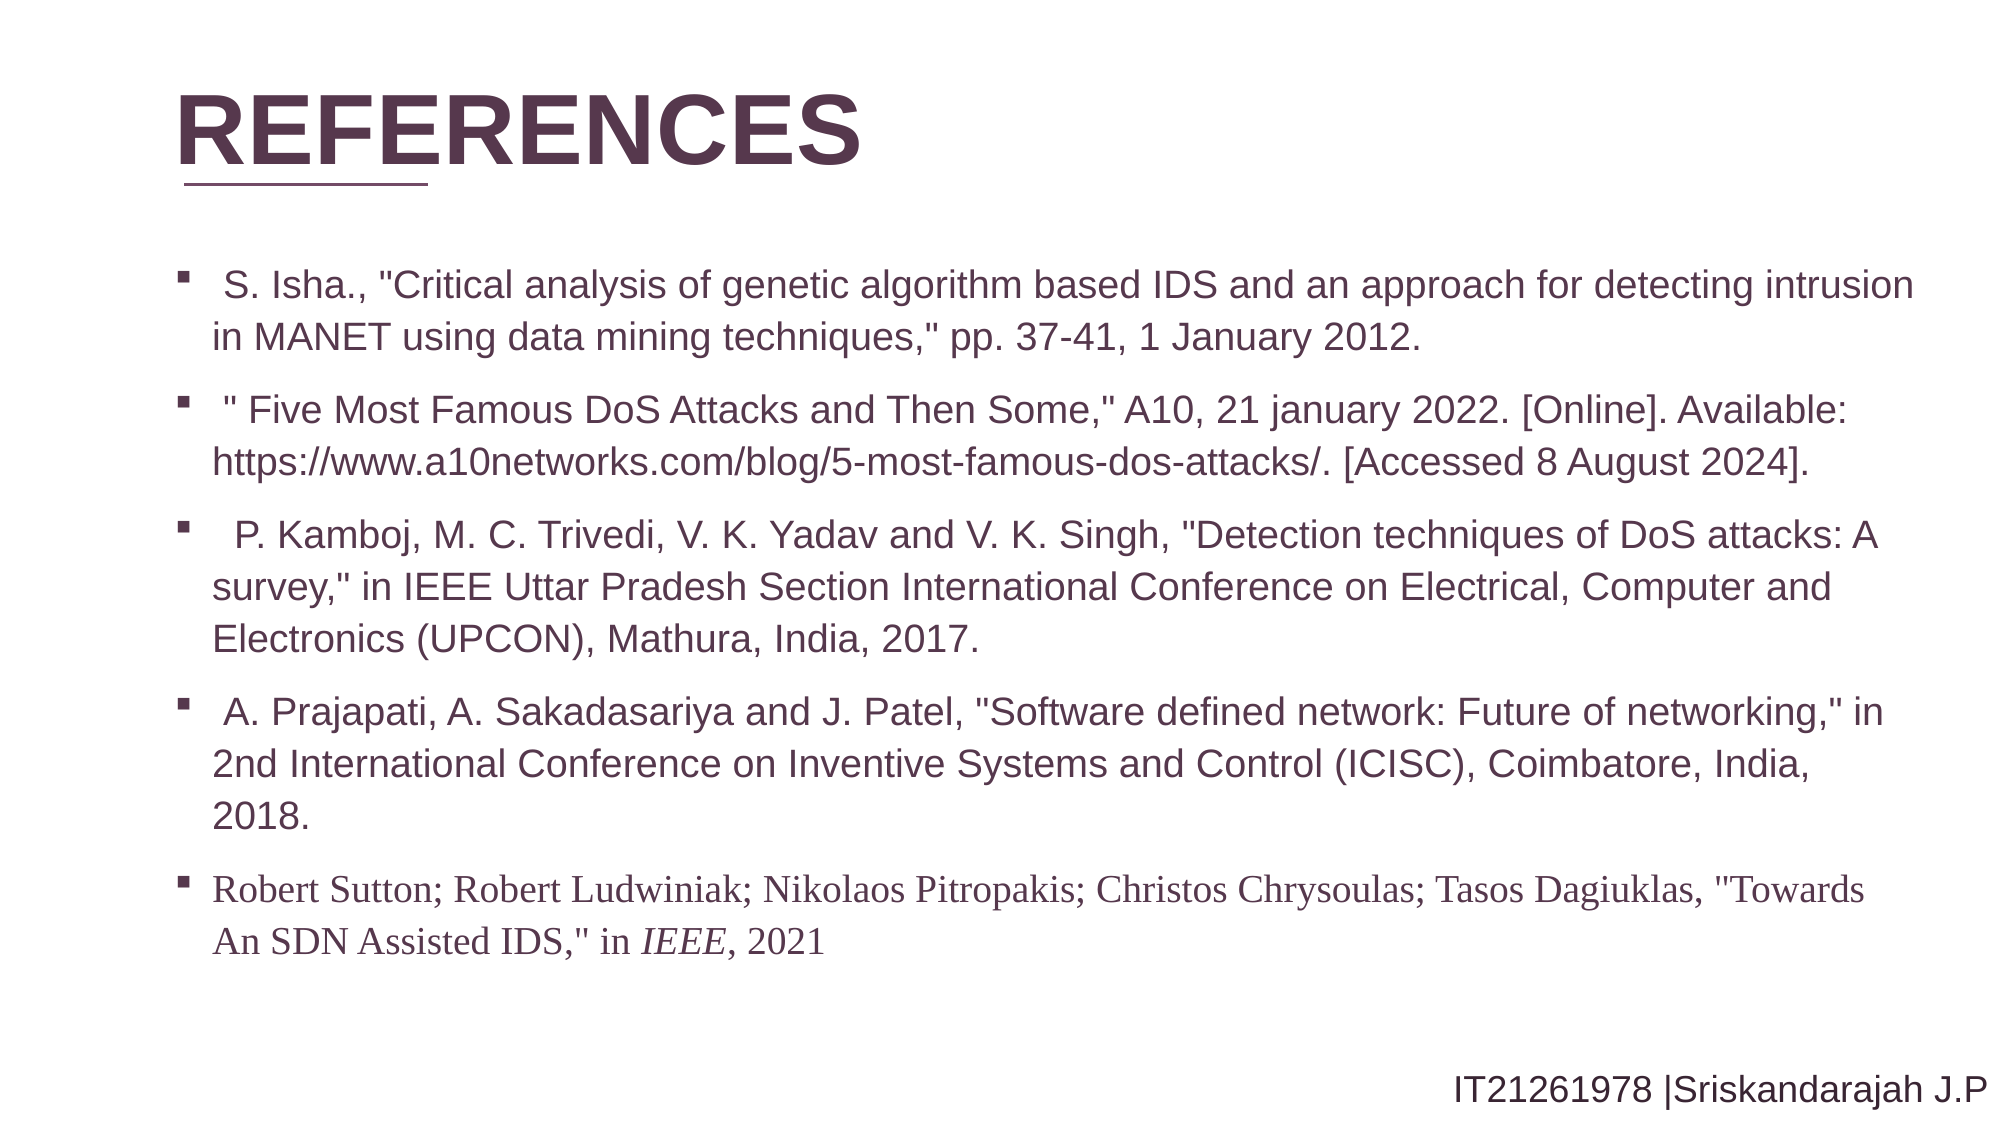

references
 S. Isha., "Critical analysis of genetic algorithm based IDS and an approach for detecting intrusion in MANET using data mining techniques," pp. 37-41, 1 January 2012.
 " Five Most Famous DoS Attacks and Then Some," A10, 21 january 2022. [Online]. Available: https://www.a10networks.com/blog/5-most-famous-dos-attacks/. [Accessed 8 August 2024].
  P. Kamboj, M. C. Trivedi, V. K. Yadav and V. K. Singh, "Detection techniques of DoS attacks: A survey," in IEEE Uttar Pradesh Section International Conference on Electrical, Computer and Electronics (UPCON), Mathura, India, 2017.
 A. Prajapati, A. Sakadasariya and J. Patel, "Software defined network: Future of networking," in 2nd International Conference on Inventive Systems and Control (ICISC), Coimbatore, India, 2018.
Robert Sutton; Robert Ludwiniak; Nikolaos Pitropakis; Christos Chrysoulas; Tasos Dagiuklas, "Towards An SDN Assisted IDS," in IEEE, 2021

IT21261978 |Sriskandarajah J.P